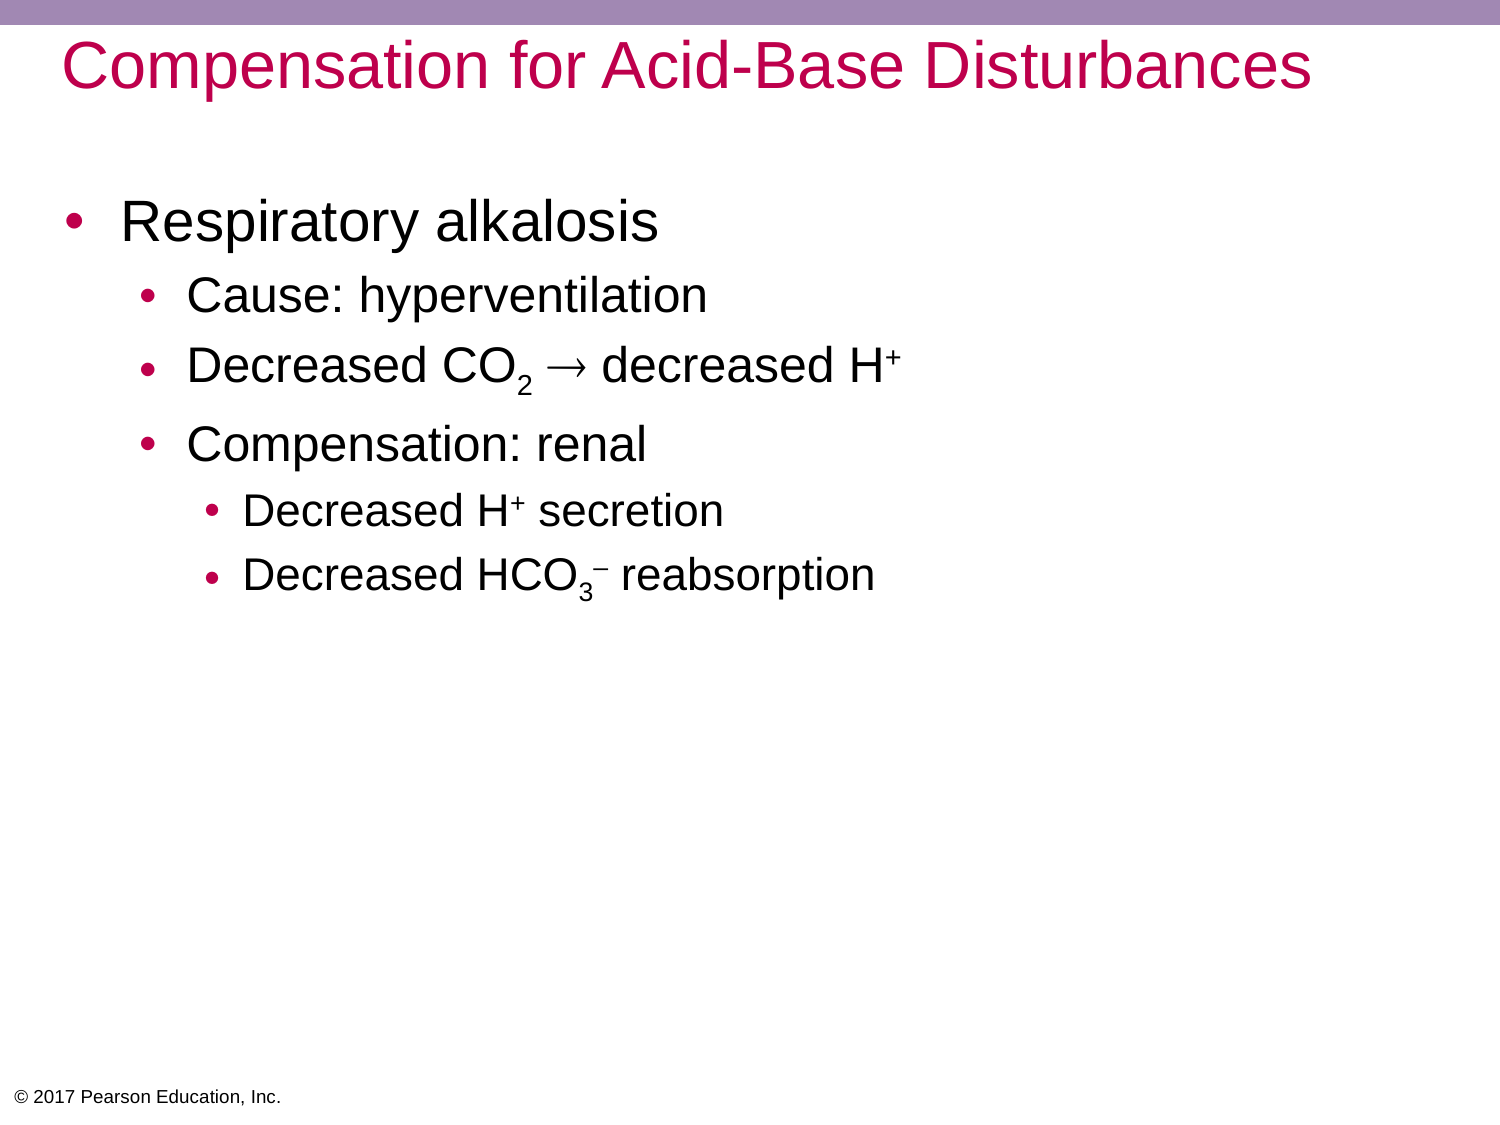

# Compensation for Acid-Base Disturbances
Respiratory alkalosis
Cause: hyperventilation
Decreased CO2 → decreased H+
Compensation: renal
Decreased H+ secretion
Decreased HCO3– reabsorption